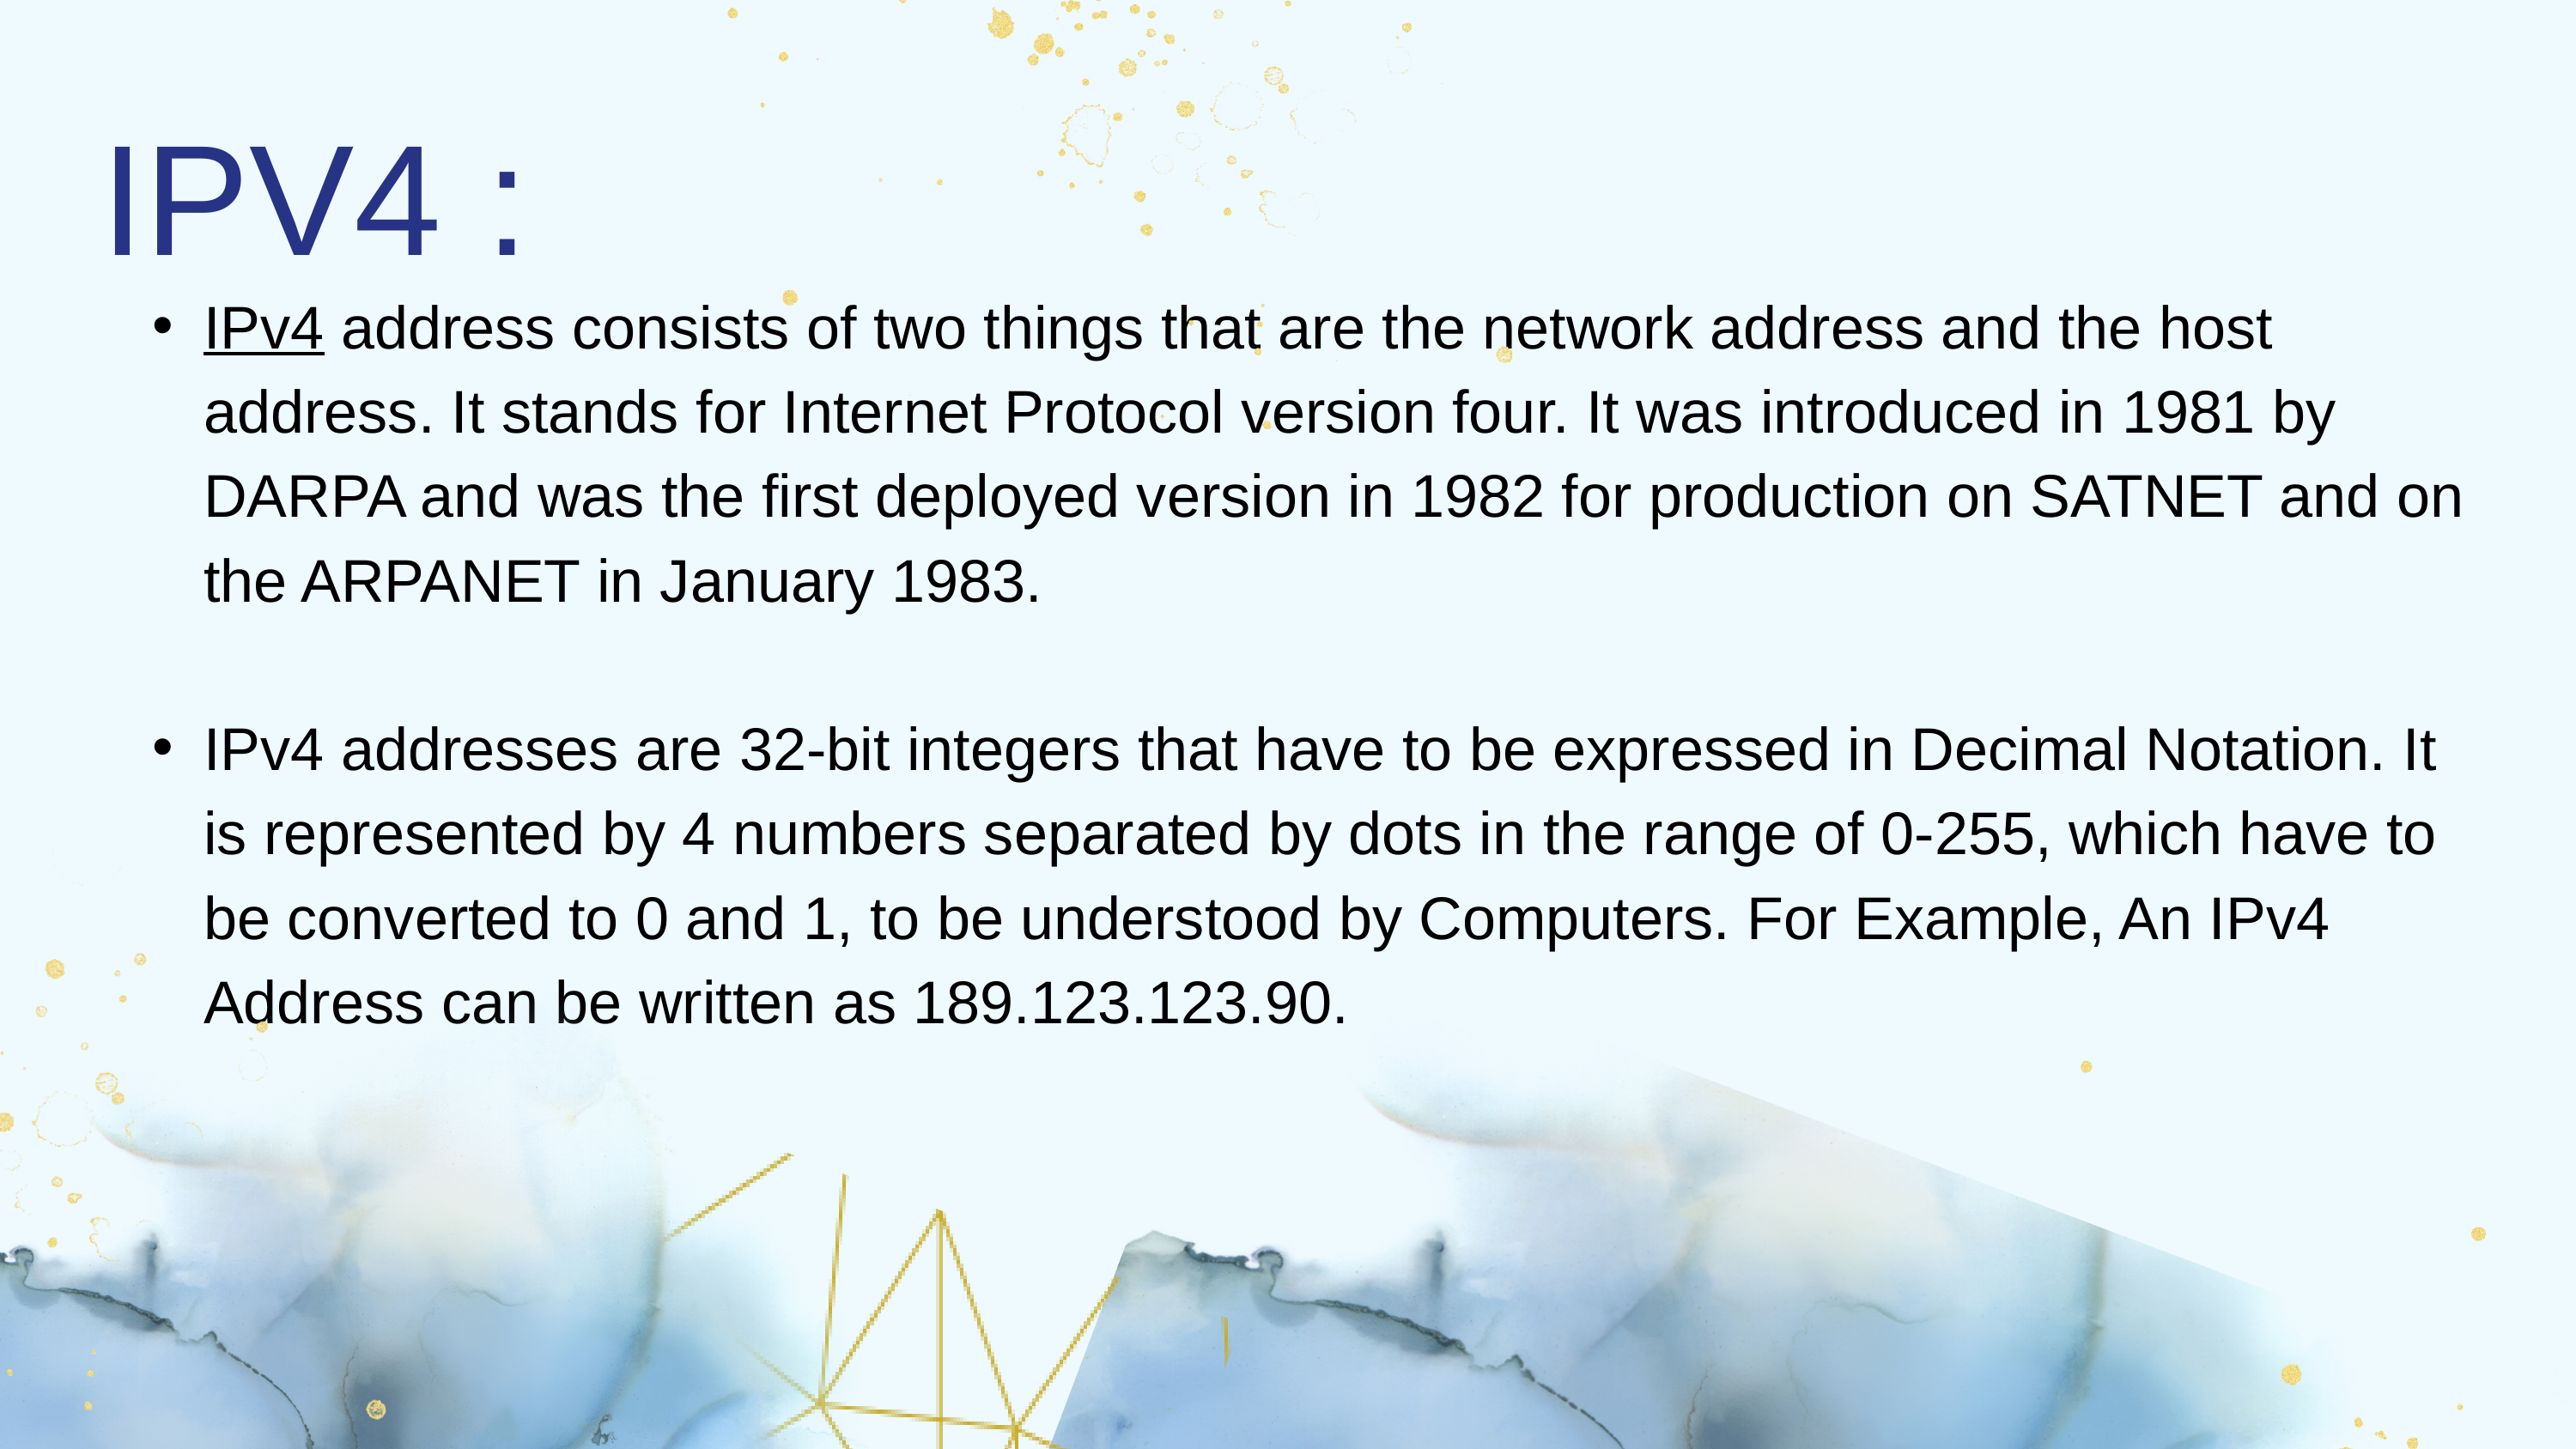

IPV4 :
IPv4 address consists of two things that are the network address and the host address. It stands for Internet Protocol version four. It was introduced in 1981 by DARPA and was the first deployed version in 1982 for production on SATNET and on the ARPANET in January 1983.

IPv4 addresses are 32-bit integers that have to be expressed in Decimal Notation. It is represented by 4 numbers separated by dots in the range of 0-255, which have to be converted to 0 and 1, to be understood by Computers. For Example, An IPv4 Address can be written as 189.123.123.90.